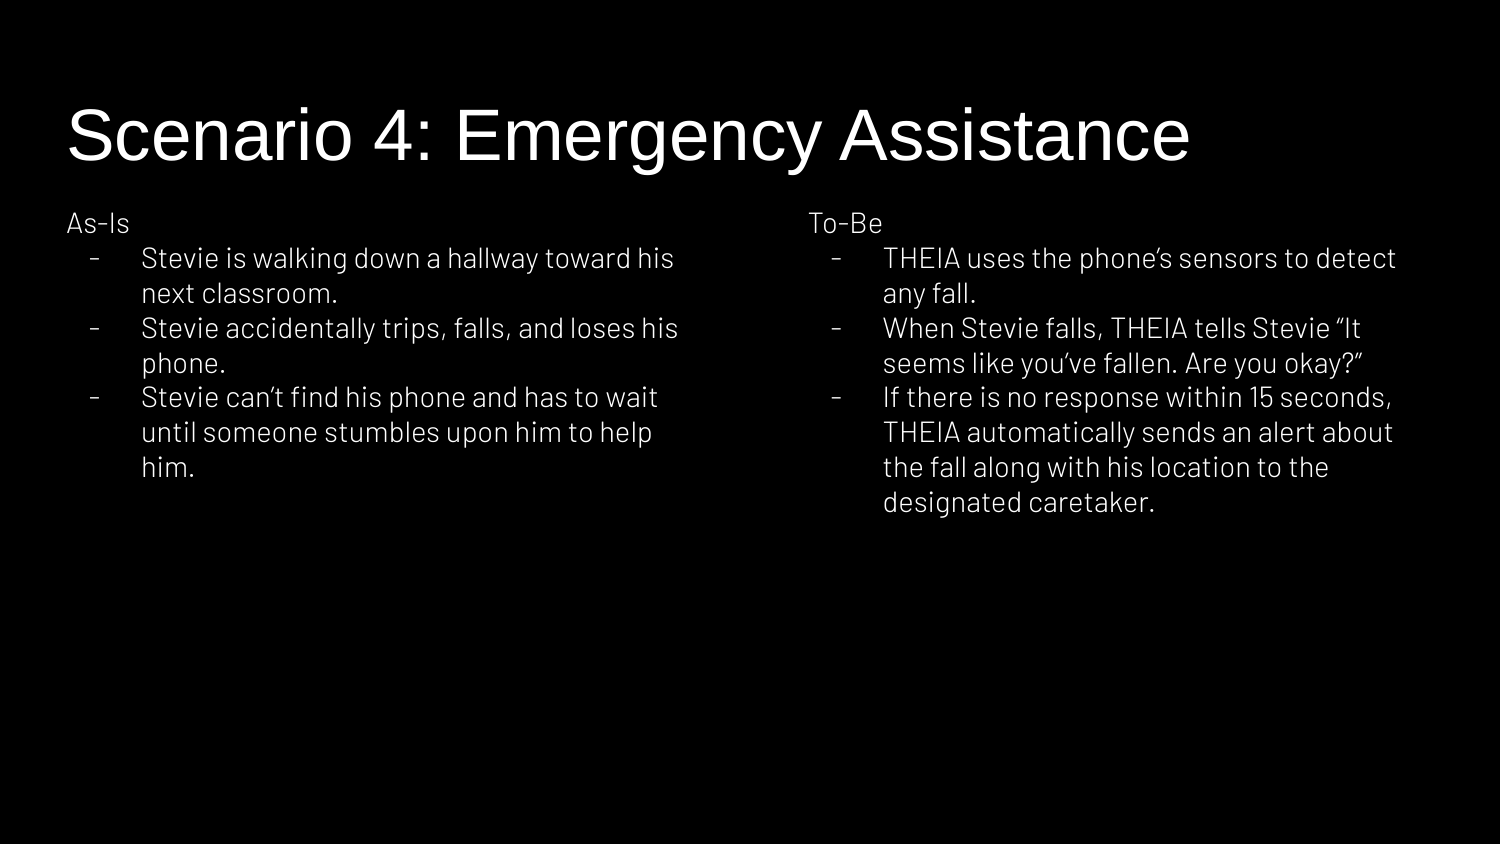

# Scenario 4: Emergency Assistance
As-Is
Stevie is walking down a hallway toward his next classroom.
Stevie accidentally trips, falls, and loses his phone.
Stevie can’t find his phone and has to wait until someone stumbles upon him to help him.
To-Be
THEIA uses the phone’s sensors to detect any fall.
When Stevie falls, THEIA tells Stevie “It seems like you’ve fallen. Are you okay?”
If there is no response within 15 seconds, THEIA automatically sends an alert about the fall along with his location to the designated caretaker.